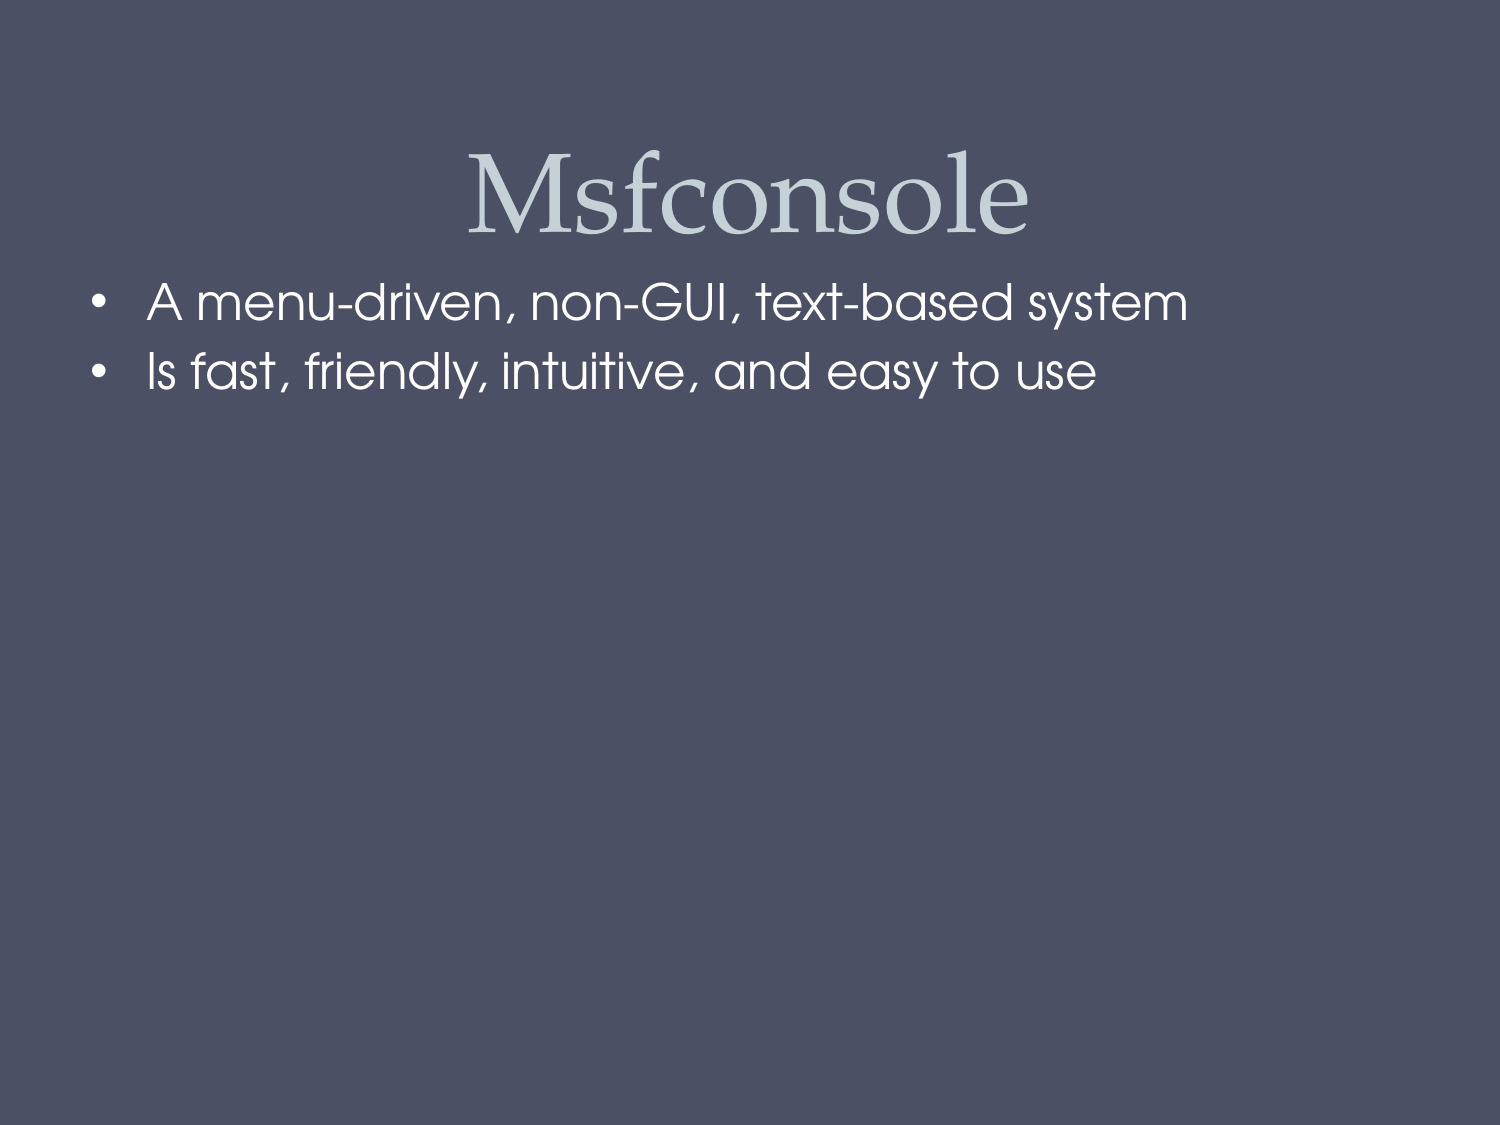

# Msfconsole
A menu-driven, non-GUI, text-based system
Is fast, friendly, intuitive, and easy to use